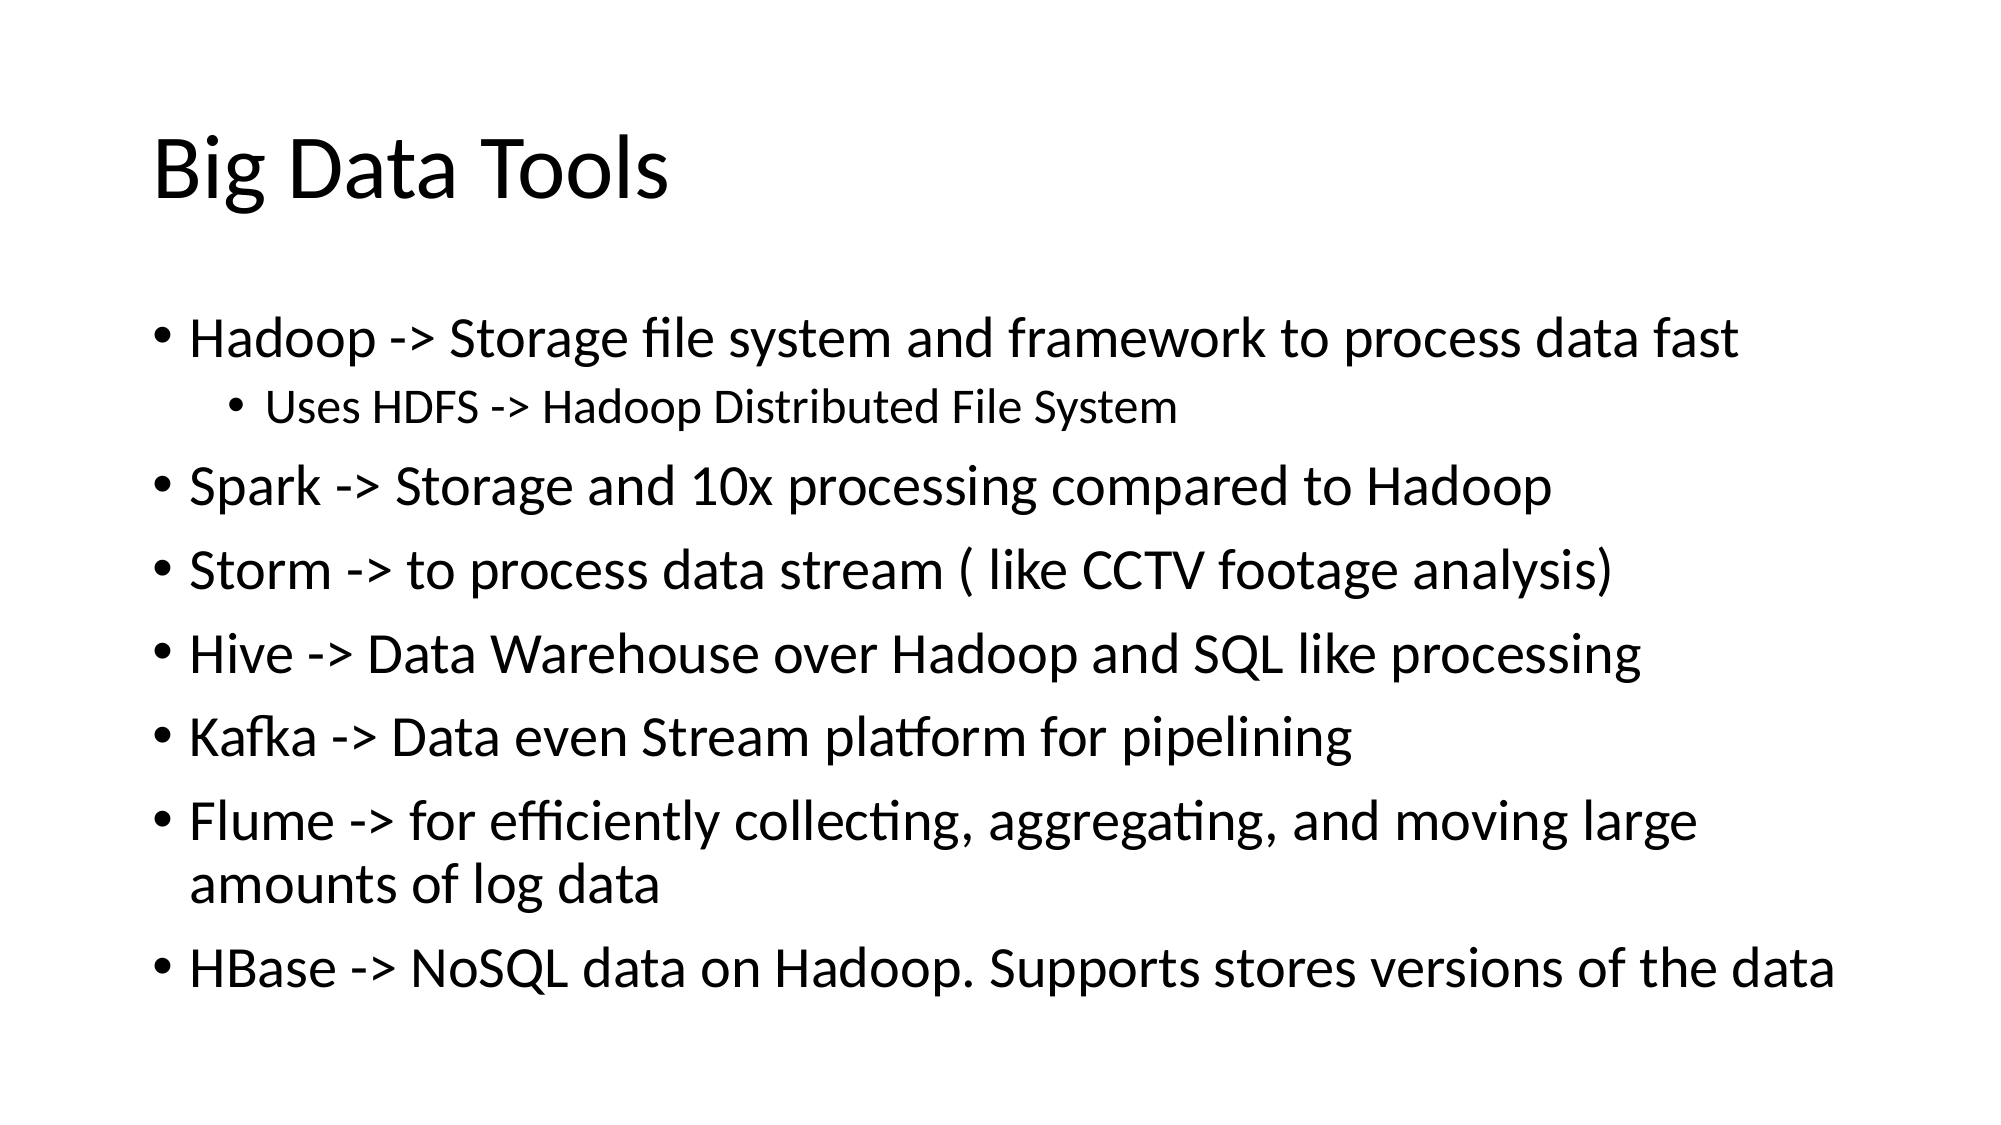

# Big Data Tools
Hadoop -> Storage file system and framework to process data fast
Uses HDFS -> Hadoop Distributed File System
Spark -> Storage and 10x processing compared to Hadoop
Storm -> to process data stream ( like CCTV footage analysis)
Hive -> Data Warehouse over Hadoop and SQL like processing
Kafka -> Data even Stream platform for pipelining
Flume -> for efficiently collecting, aggregating, and moving large amounts of log data
HBase -> NoSQL data on Hadoop. Supports stores versions of the data